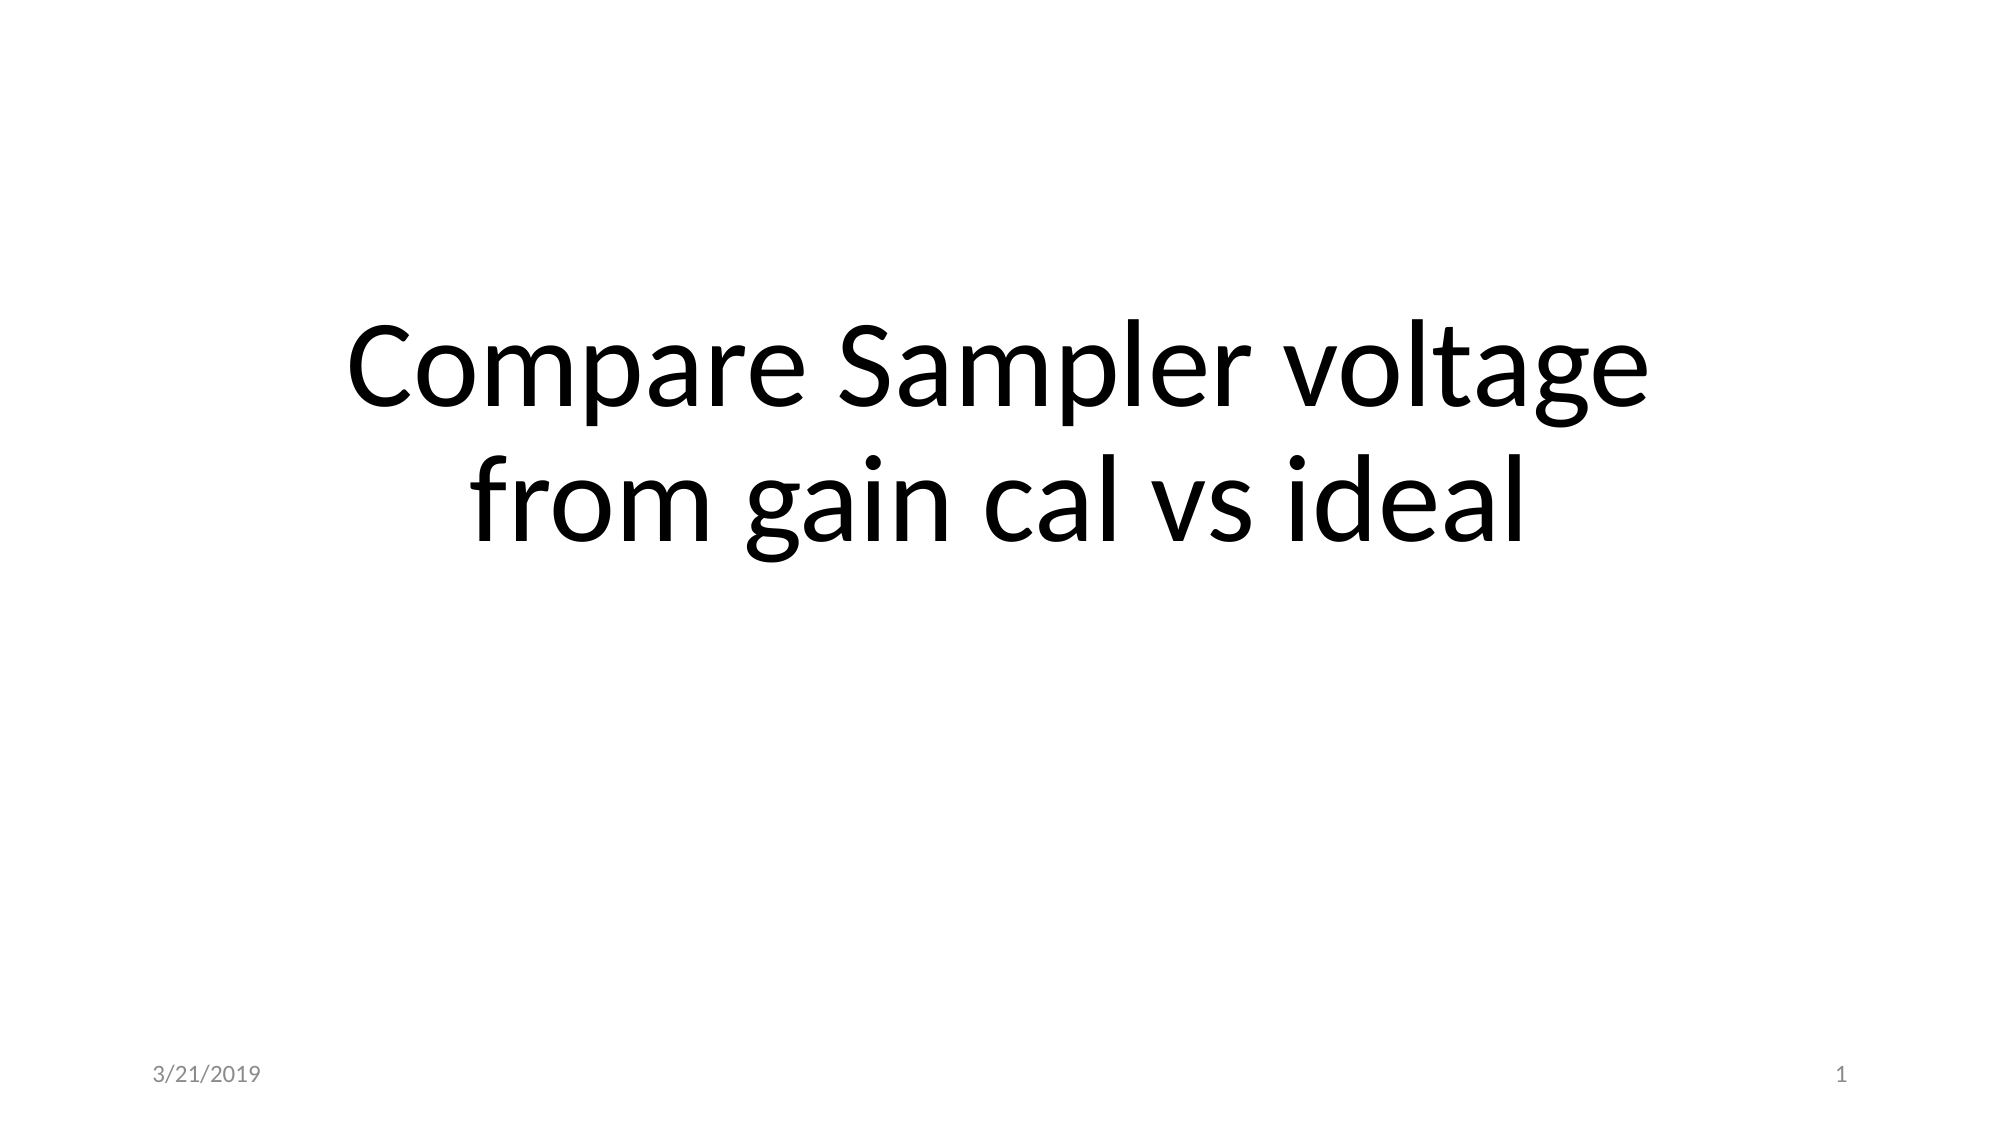

# Compare Sampler voltage from gain cal vs ideal

3/21/2019

1